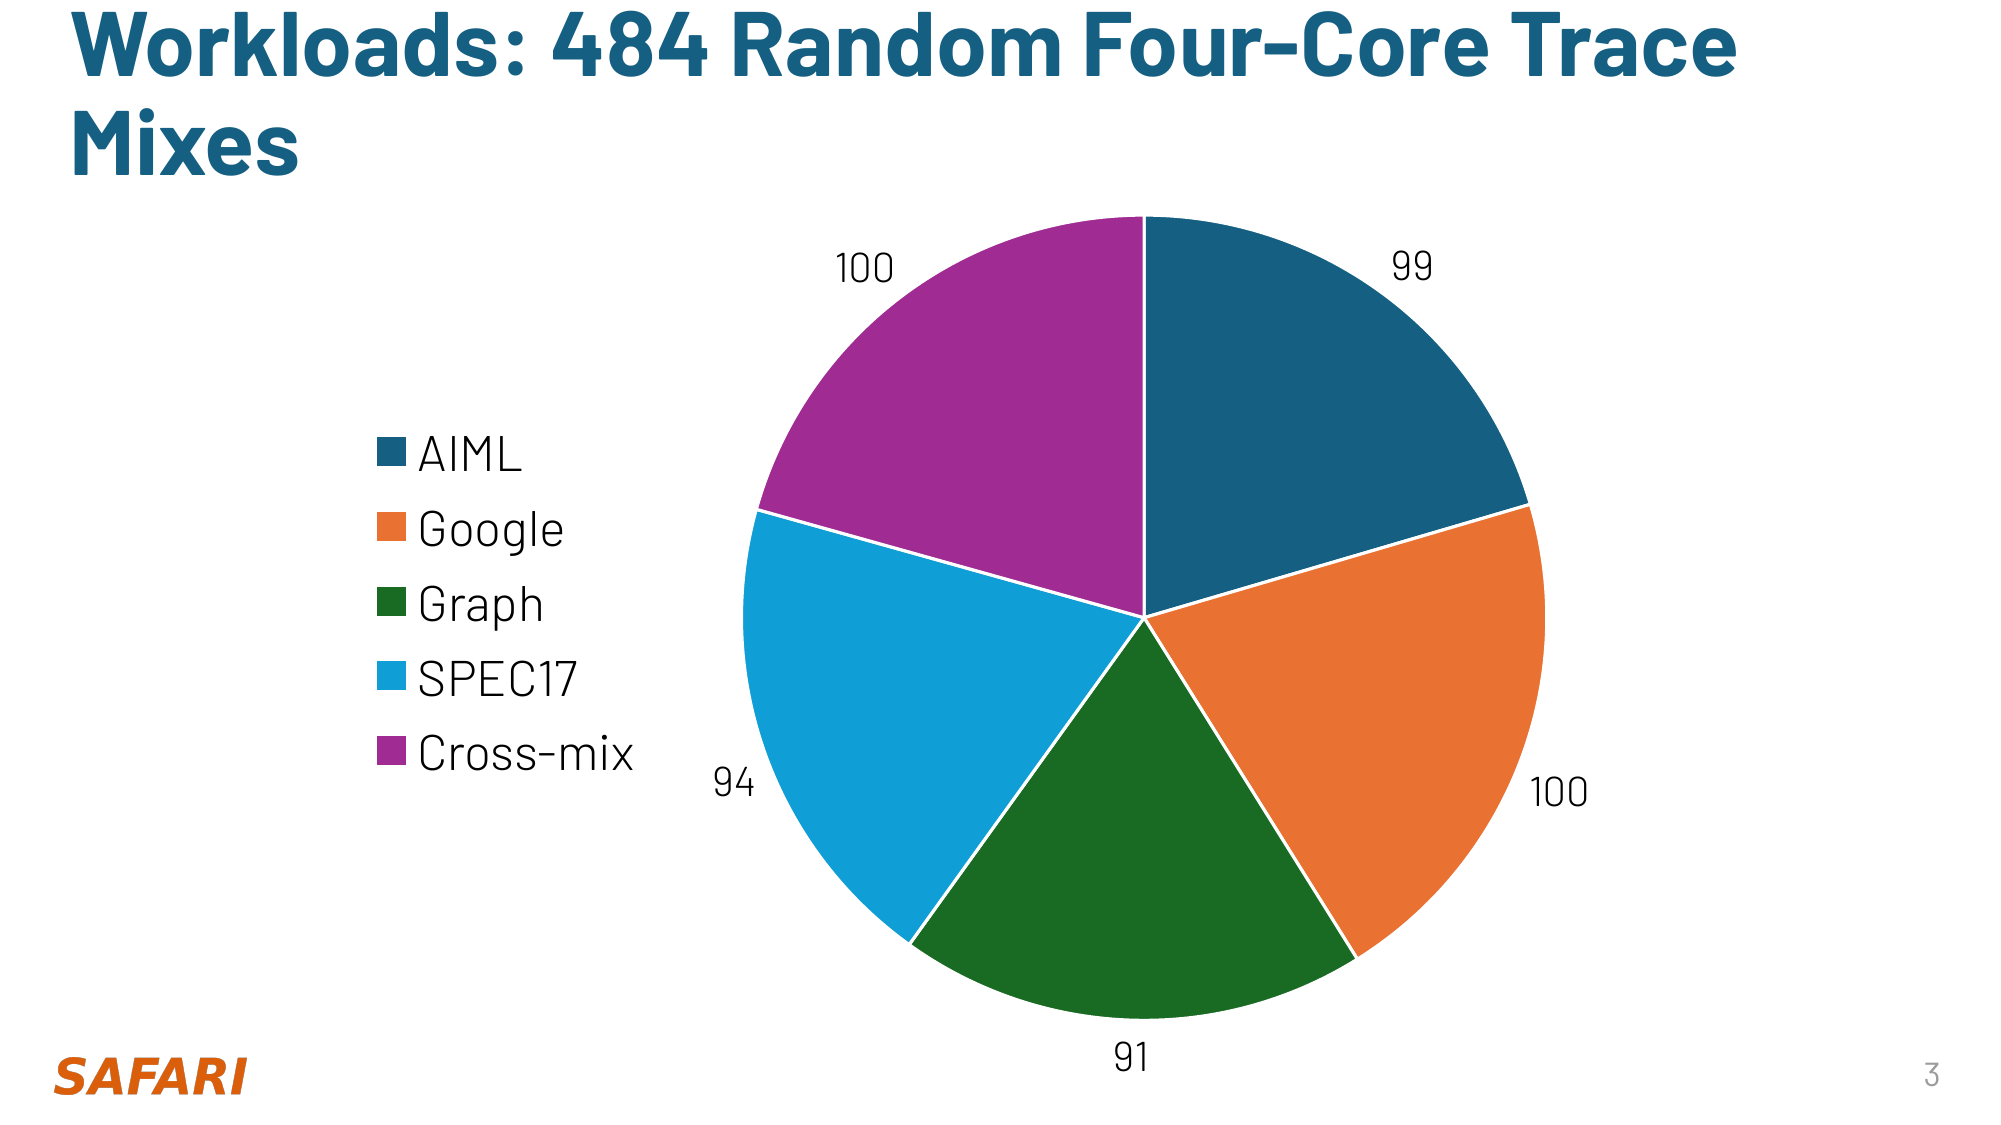

# Workloads: 484 Random Four-Core Trace Mixes

### Chart

| Category |  |
|---|---|
| AIML | 99.0 |
| Google | 100.0 |
| Graph | 91.0 |
| SPEC17 | 94.0 |
| Cross-mix | 100.0 |
3